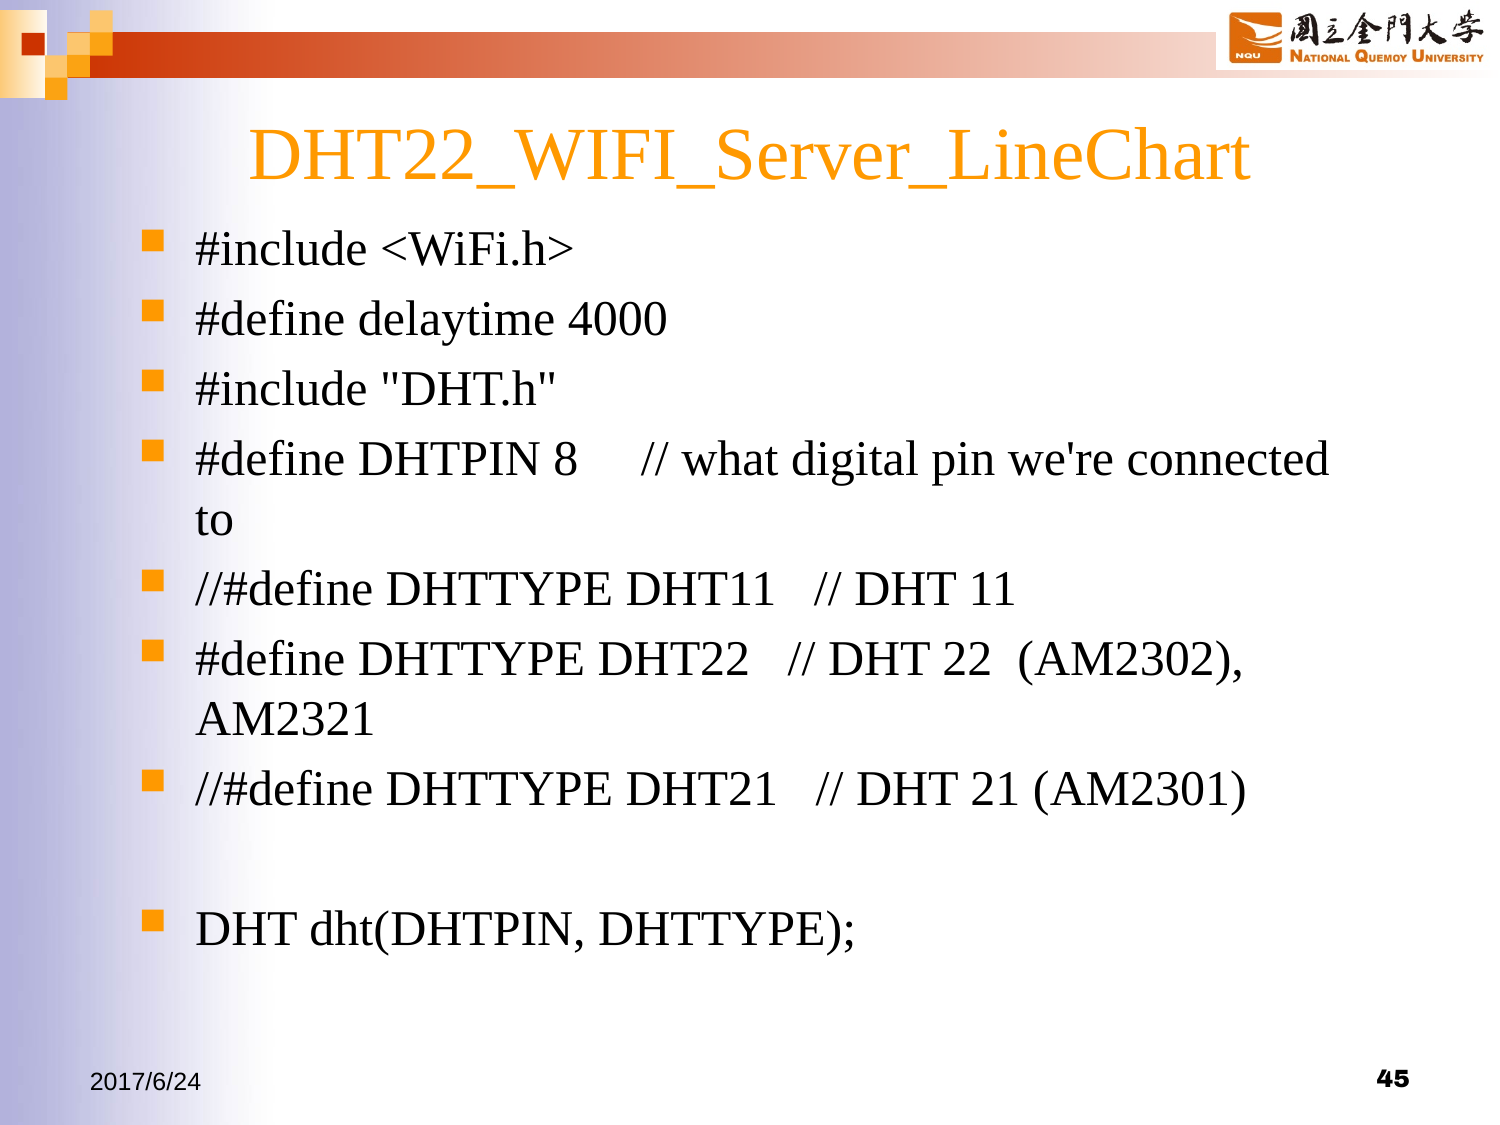

# DHT22_WIFI_Server_LineChart
#include <WiFi.h>
#define delaytime 4000
#include "DHT.h"
#define DHTPIN 8     // what digital pin we're connected to
//#define DHTTYPE DHT11   // DHT 11
#define DHTTYPE DHT22   // DHT 22  (AM2302), AM2321
//#define DHTTYPE DHT21   // DHT 21 (AM2301)

DHT dht(DHTPIN, DHTTYPE);
2017/6/24
45